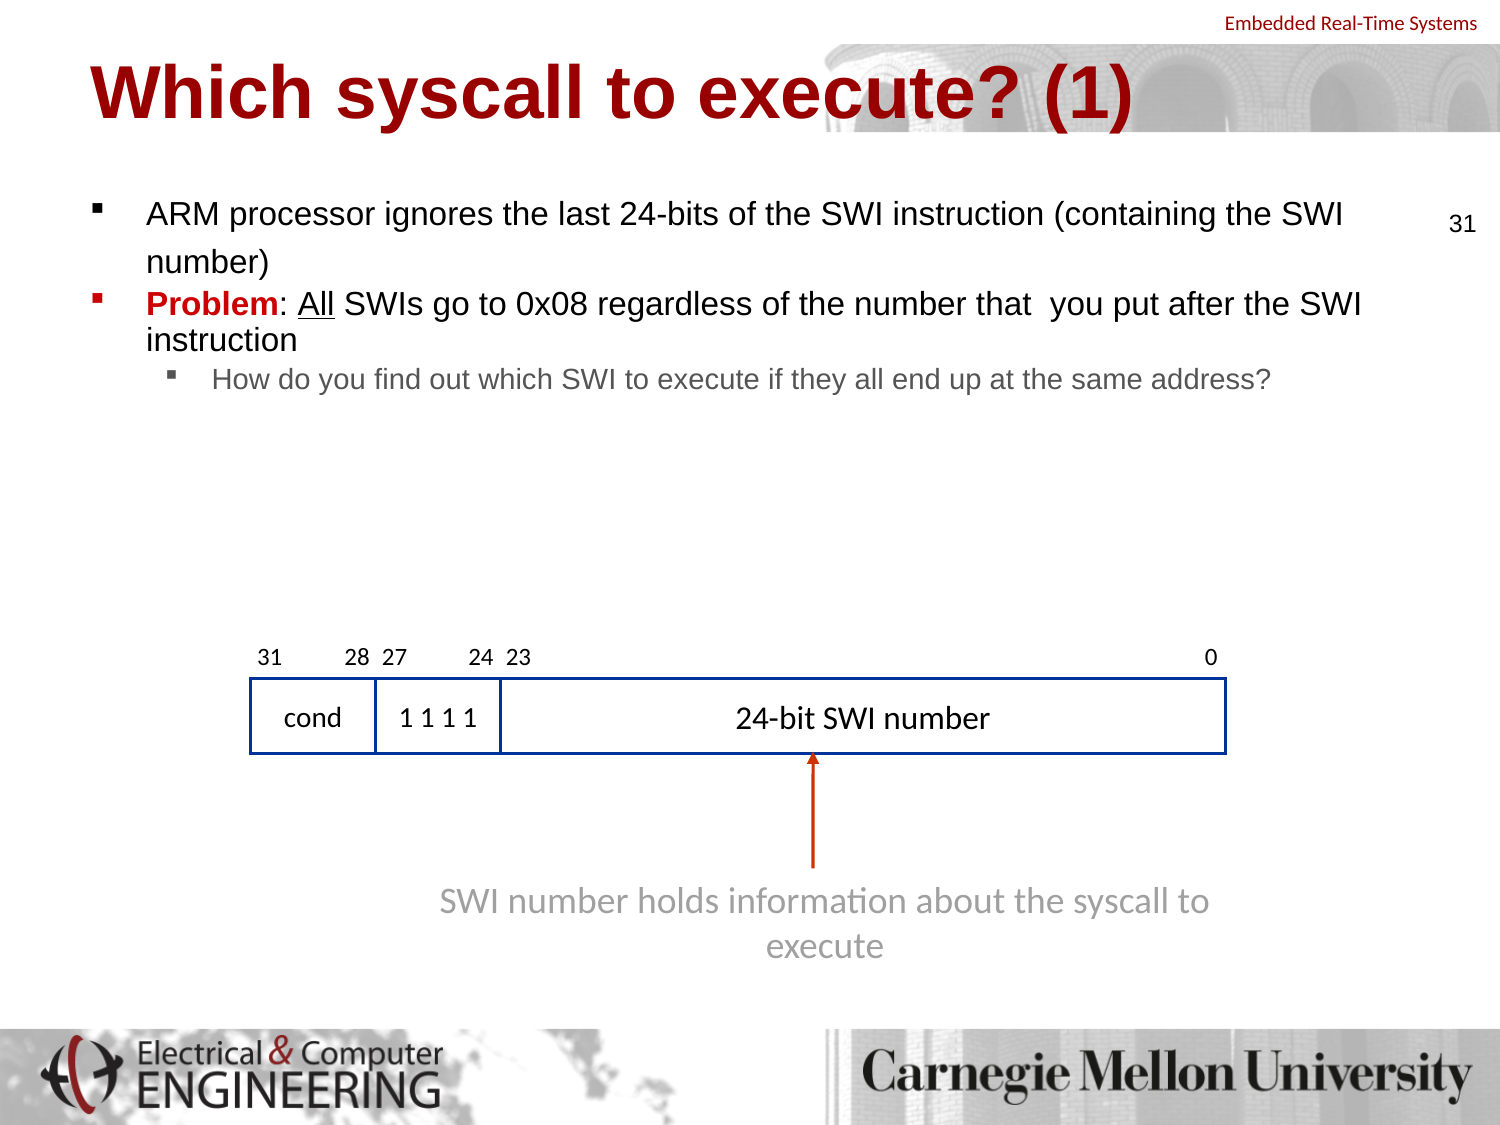

# Which syscall to execute? (1)
ARM processor ignores the last 24-bits of the SWI instruction (containing the SWI number)
Problem: All SWIs go to 0x08 regardless of the number that  you put after the SWI instruction
How do you find out which SWI to execute if they all end up at the same address?

31
31
28
27
24
23
0
cond
1 1 1 1
24-bit SWI number

SWI number holds information about the syscall to execute